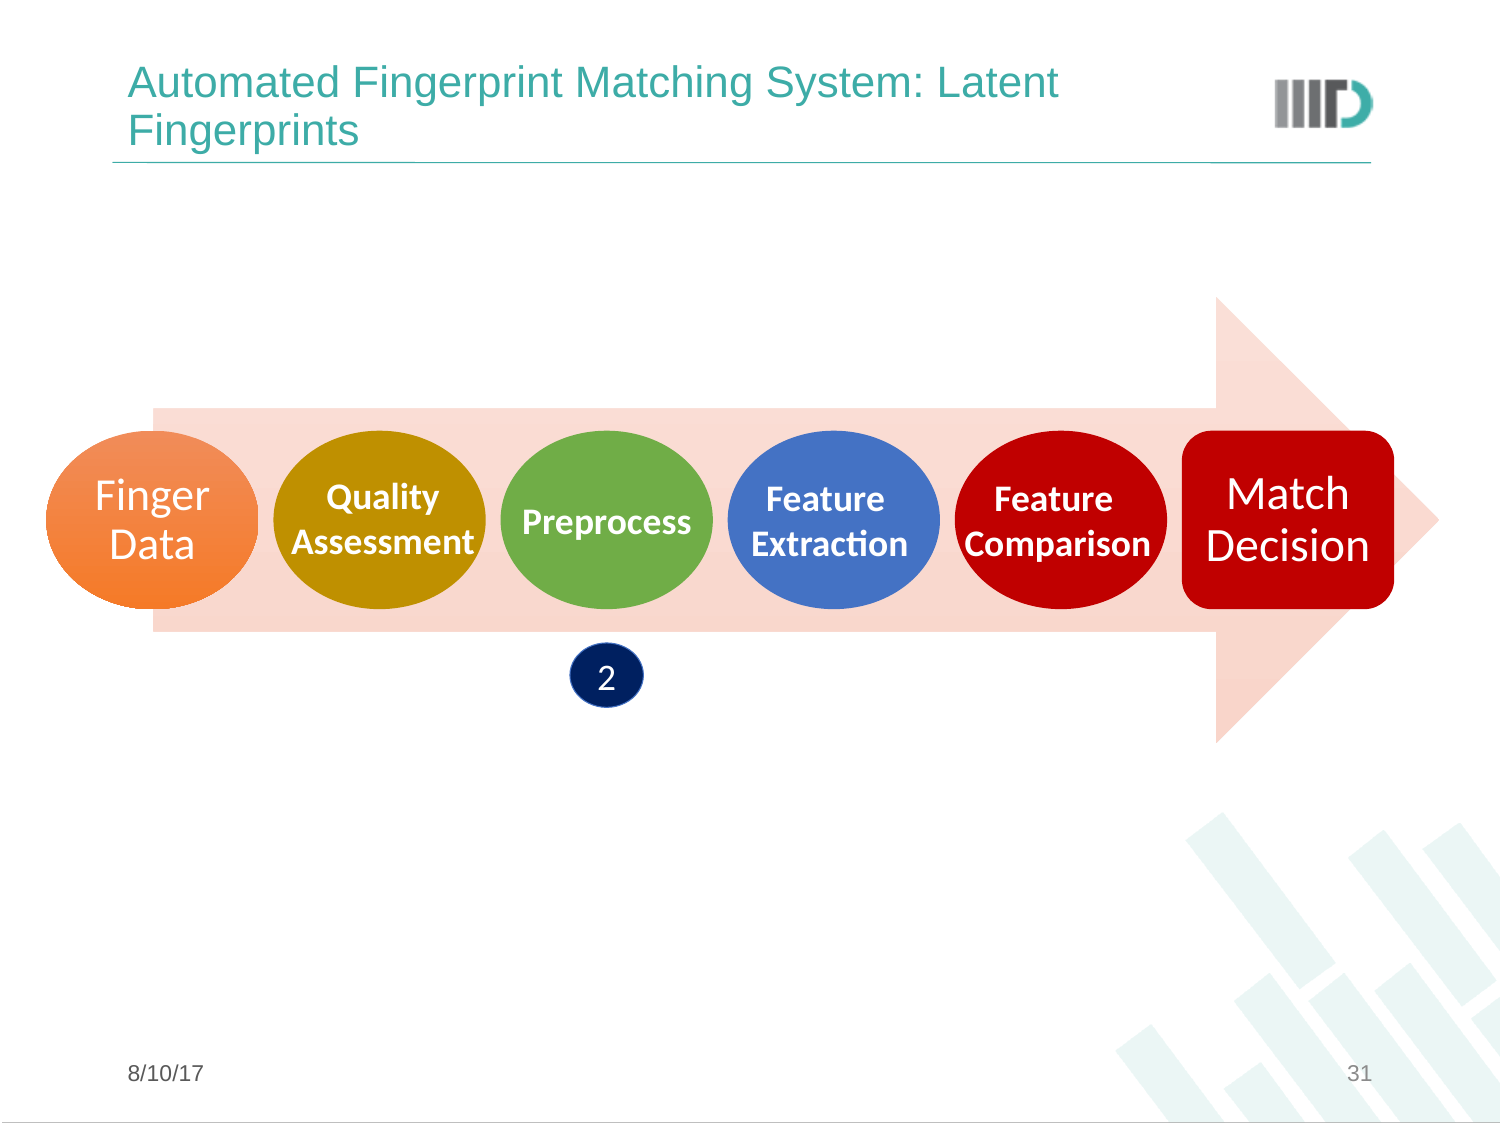

# Automated Fingerprint Matching System: Latent Fingerprints

Finger Data

Match Decision
Quality Assessment
Feature
Extraction
Feature
Comparison
Preprocess
2
8/10/17
31